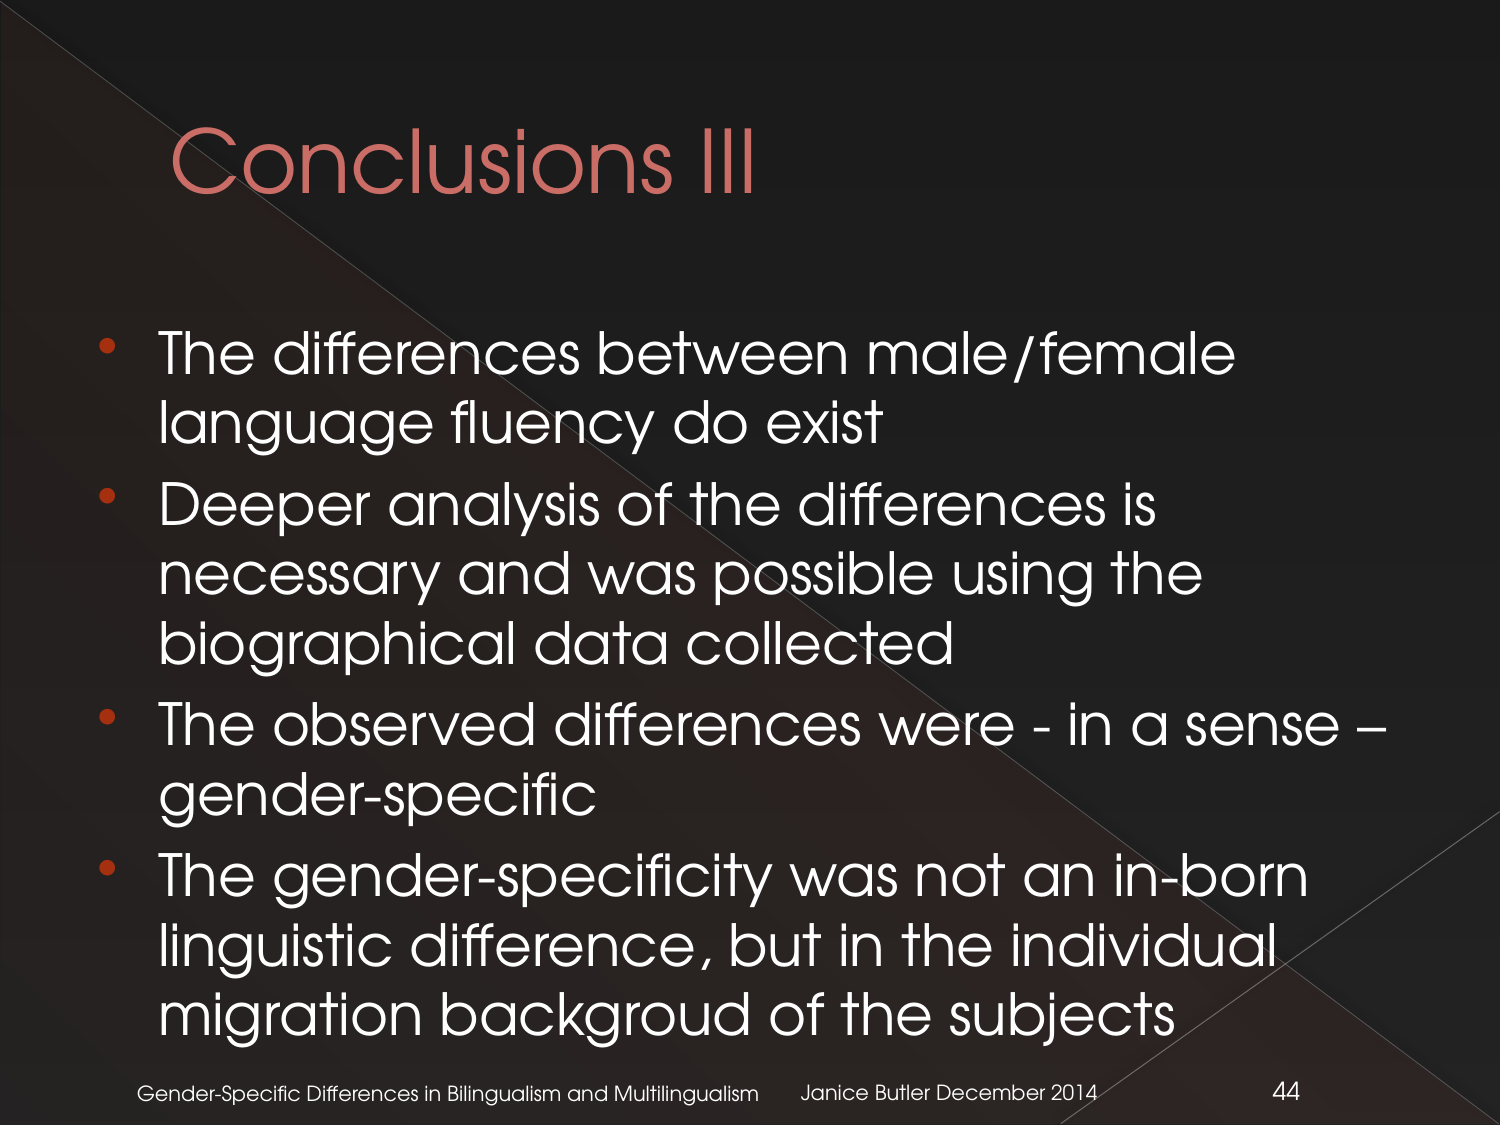

# Conclusions III
The differences between male/female language fluency do exist
Deeper analysis of the differences is necessary and was possible using the biographical data collected
The observed differences were - in a sense – gender-specific
The gender-specificity was not an in-born linguistic difference, but in the individual migration backgroud of the subjects
Janice Butler December 2014
Gender-Specific Differences in Bilingualism and Multilingualism
44